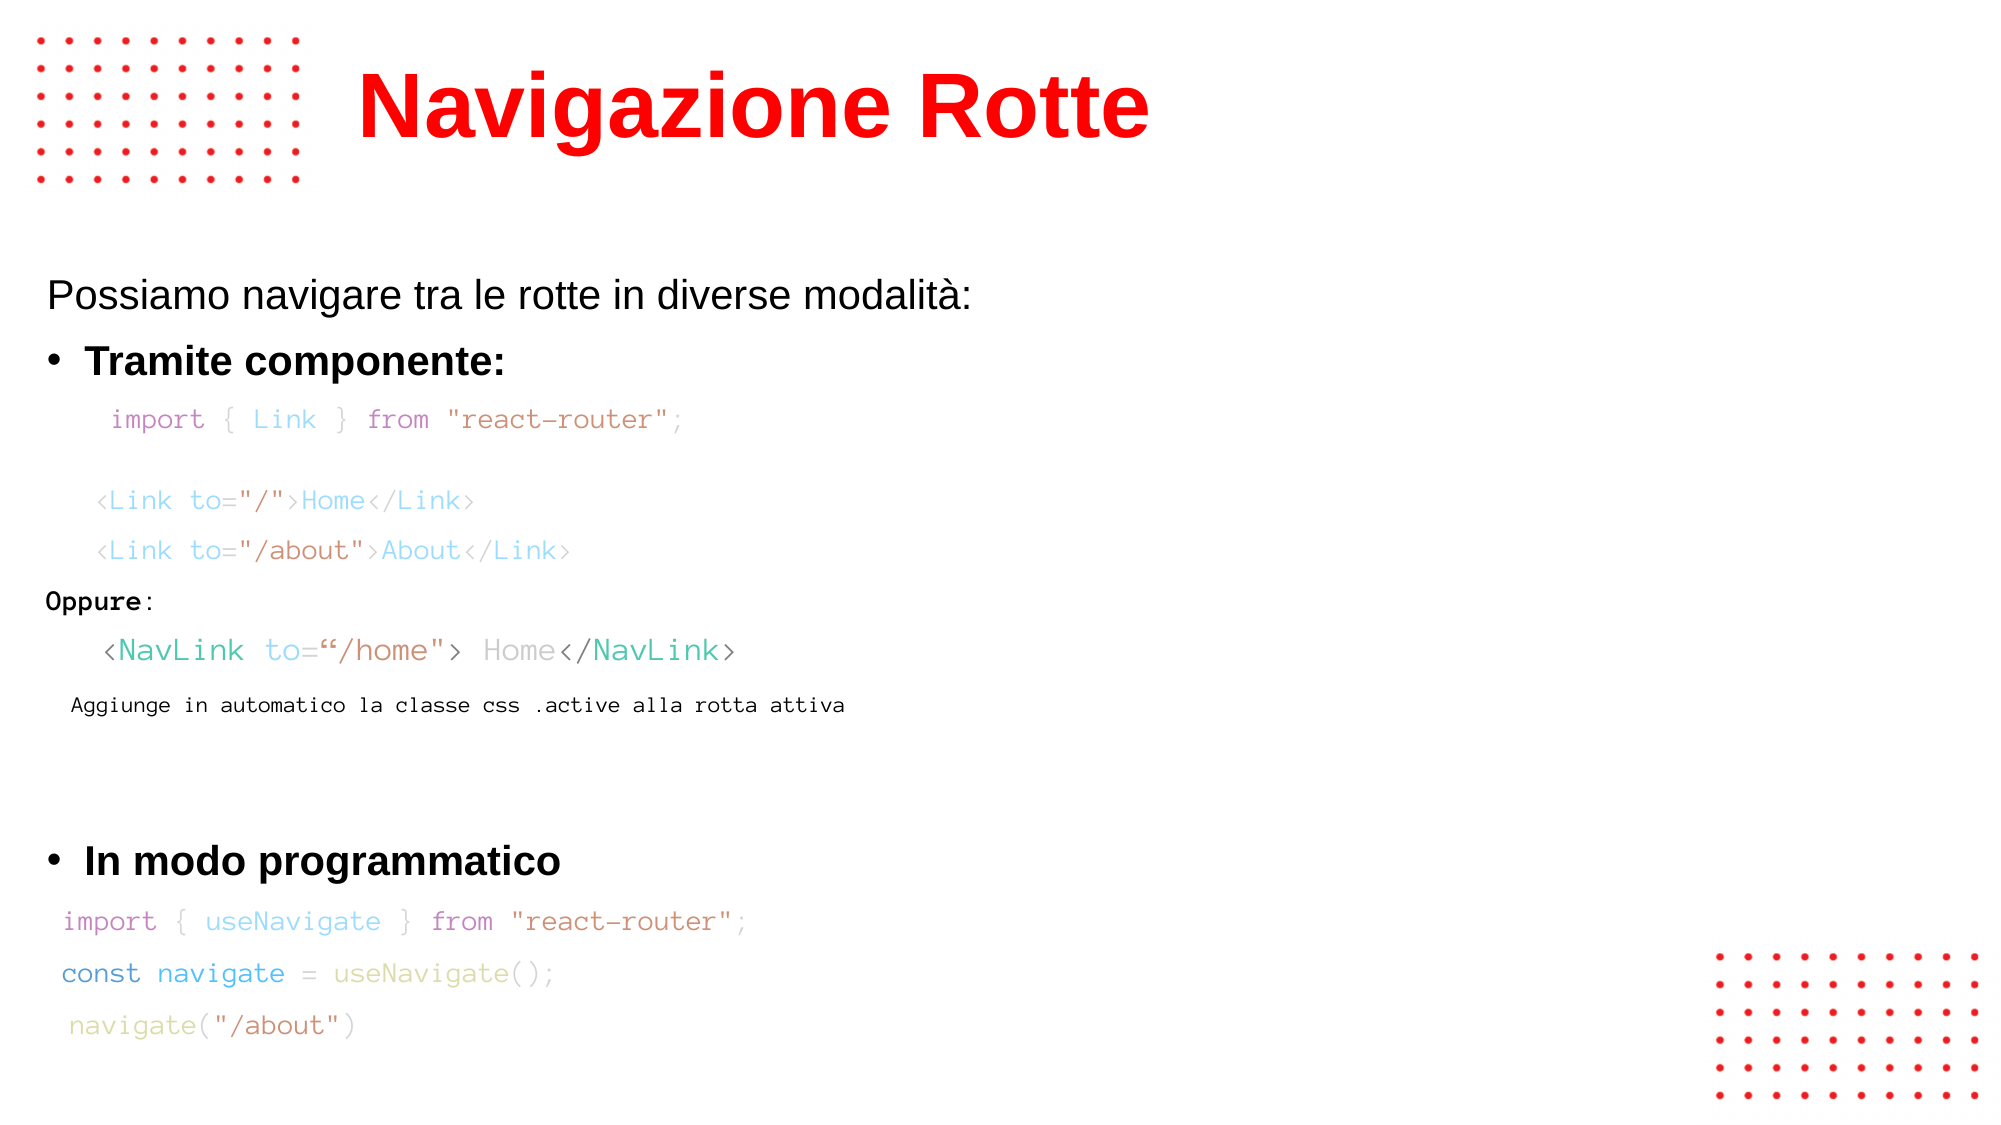

# Navigazione Rotte

Possiamo navigare tra le rotte in diverse modalità:
Tramite componente:
    import { Link } from "react-router";
   <Link to="/">Home</Link>
   <Link to="/about">About</Link>
Oppure:
   <NavLink to=“/home"> Home</NavLink>
  Aggiunge in automatico la classe css .active alla rotta attiva

In modo programmatico
 import { useNavigate } from "react-router";
 const navigate = useNavigate();
  navigate("/about")